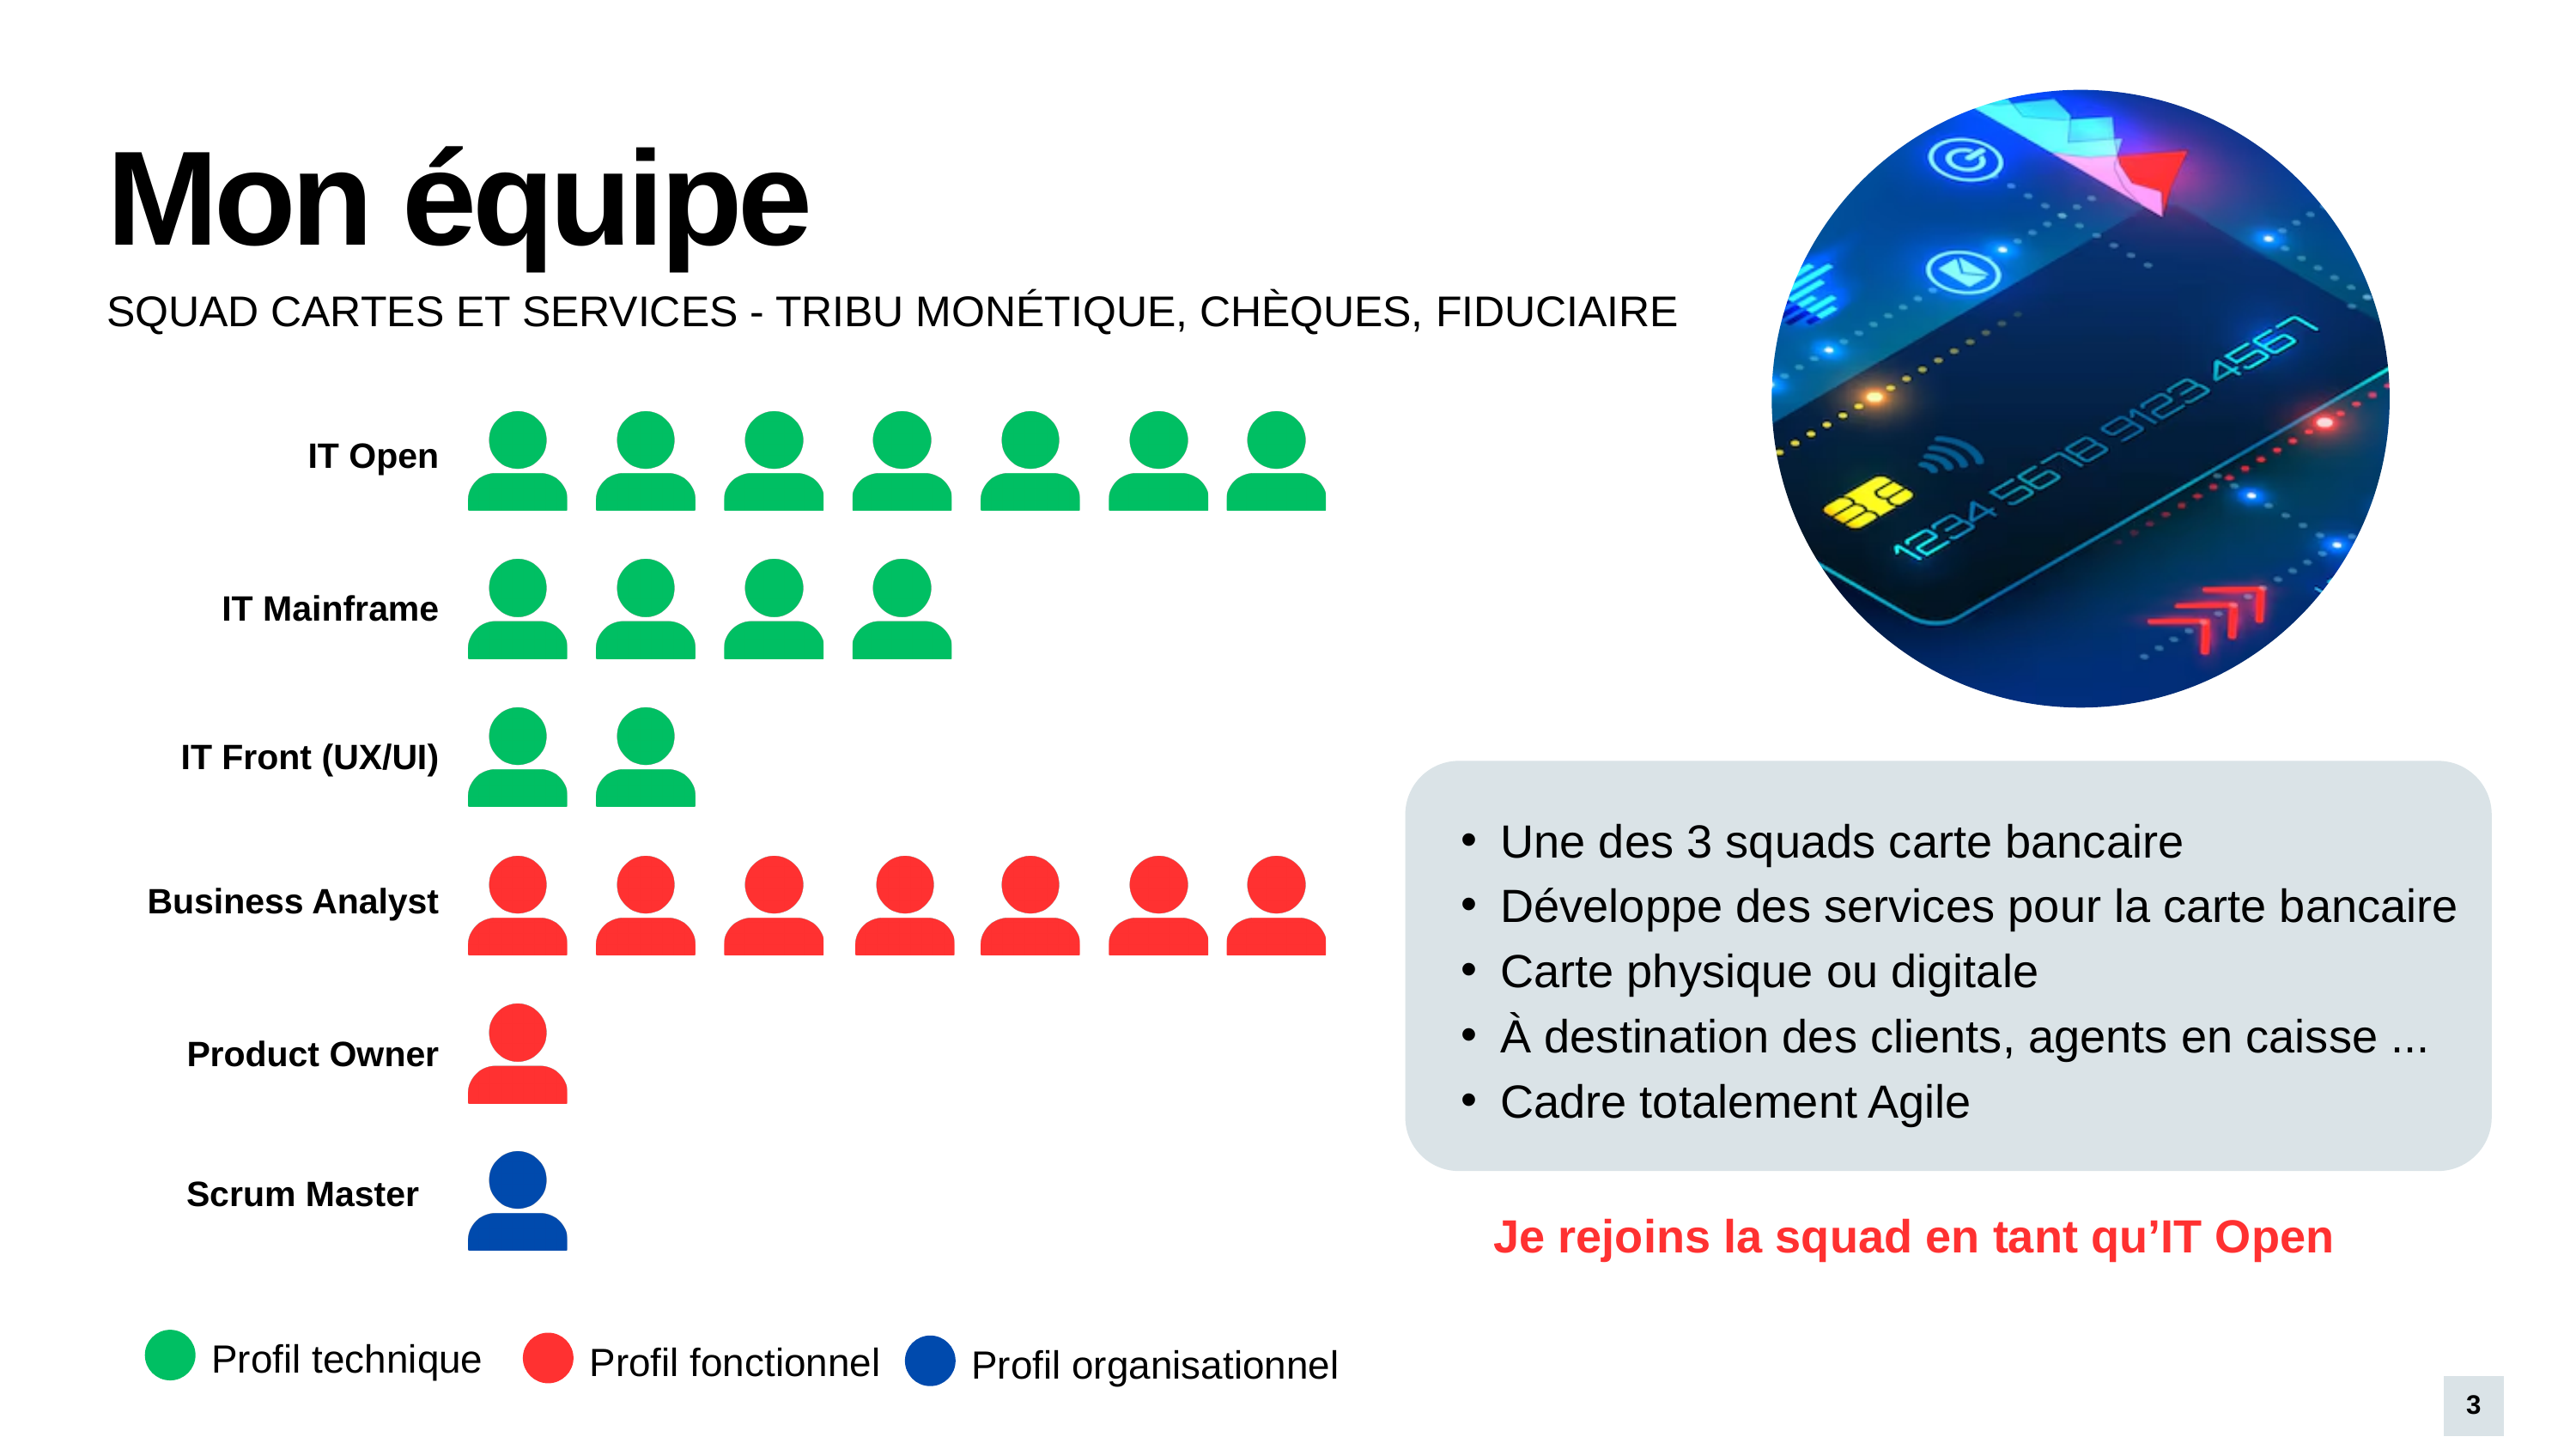

Mon équipe

SQUAD CARTES ET SERVICES - TRIBU MONÉTIQUE, CHÈQUES, FIDUCIAIRE

IT Open

IT Mainframe

IT Front (UX/UI)

Une des 3 squads carte bancaire
Développe des services pour la carte bancaire
Carte physique ou digitale
À destination des clients, agents en caisse ...
Cadre totalement Agile

Business Analyst

Product Owner

Scrum Master

Je rejoins la squad en tant qu’IT Open
Profil technique
Profil fonctionnel

Profil organisationnel

3